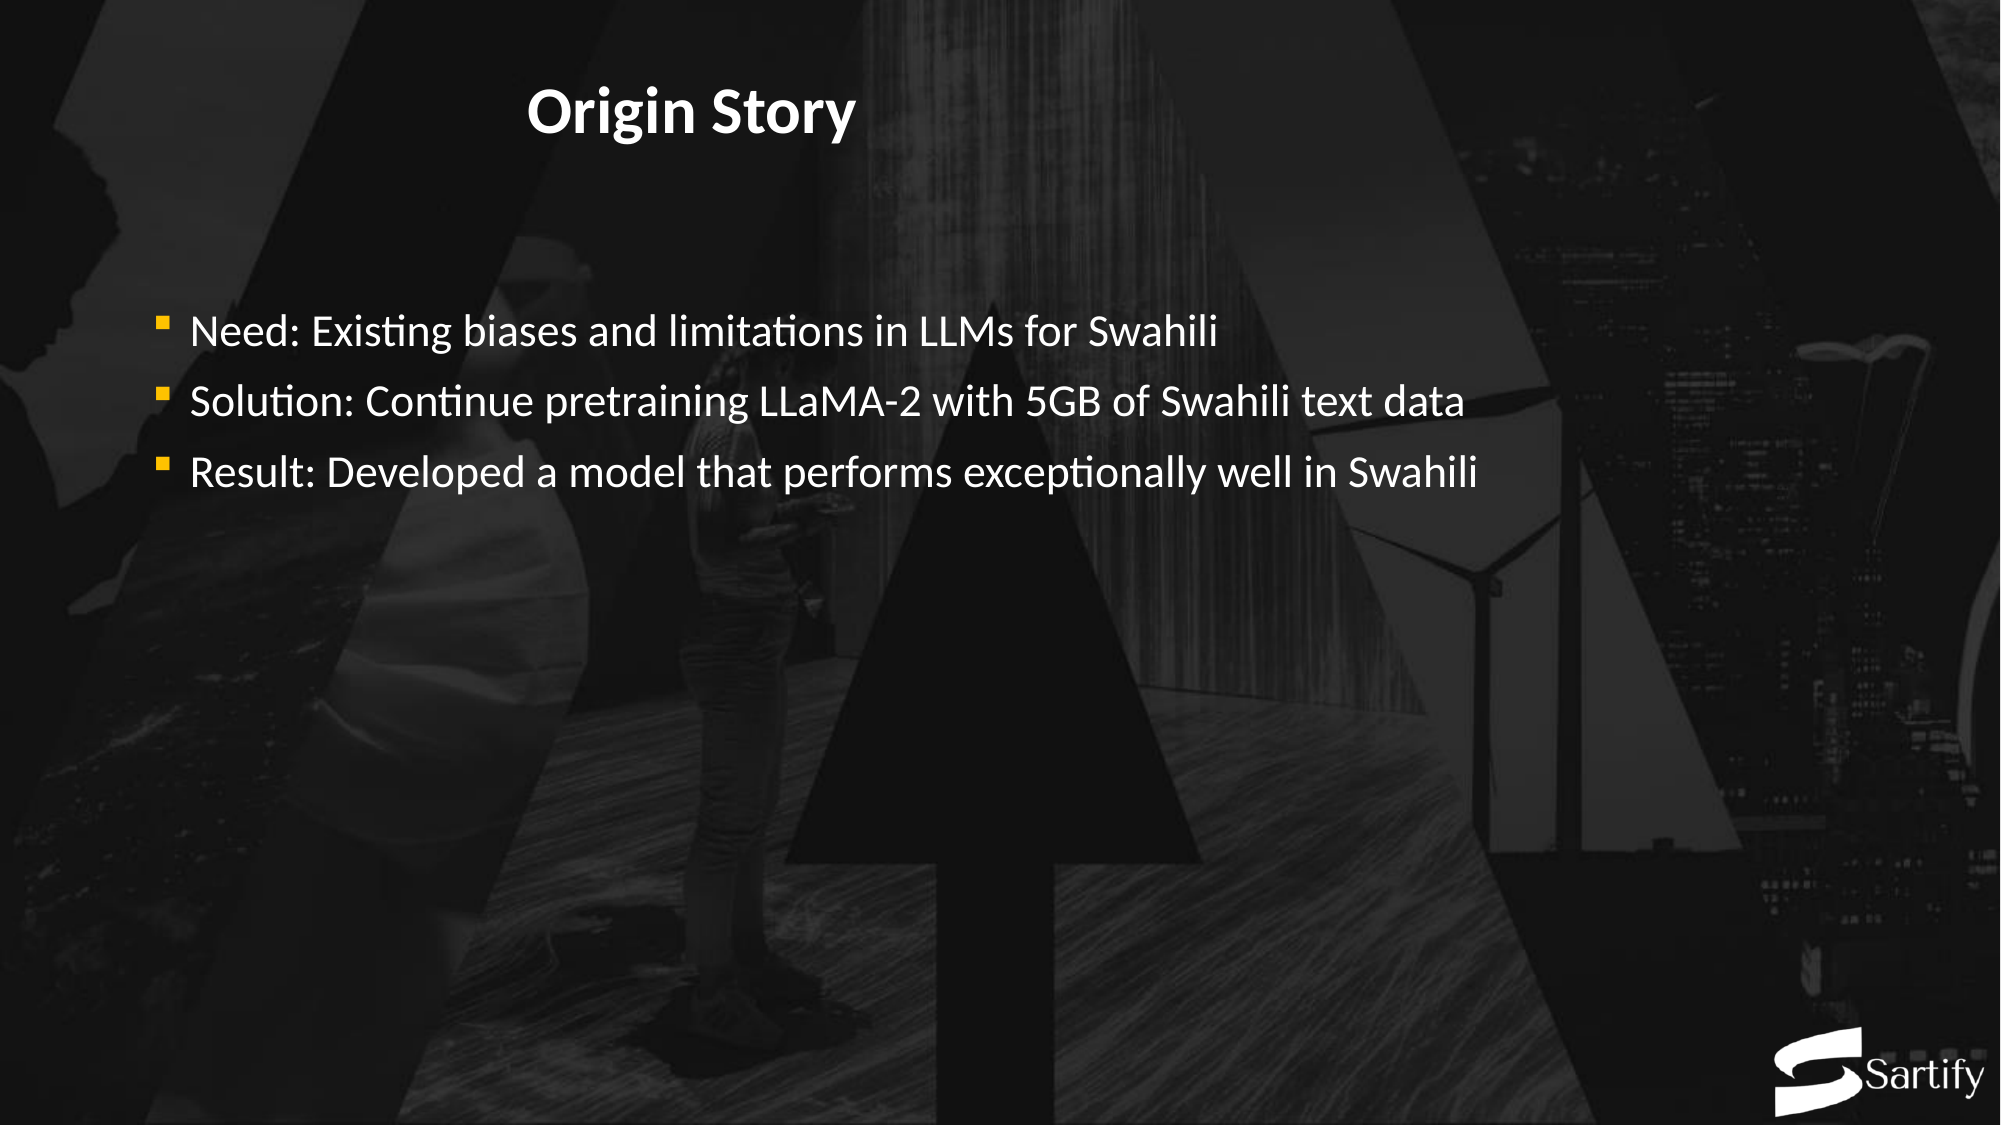

# Origin Story
Need: Existing biases and limitations in LLMs for Swahili
Solution: Continue pretraining LLaMA-2 with 5GB of Swahili text data
Result: Developed a model that performs exceptionally well in Swahili